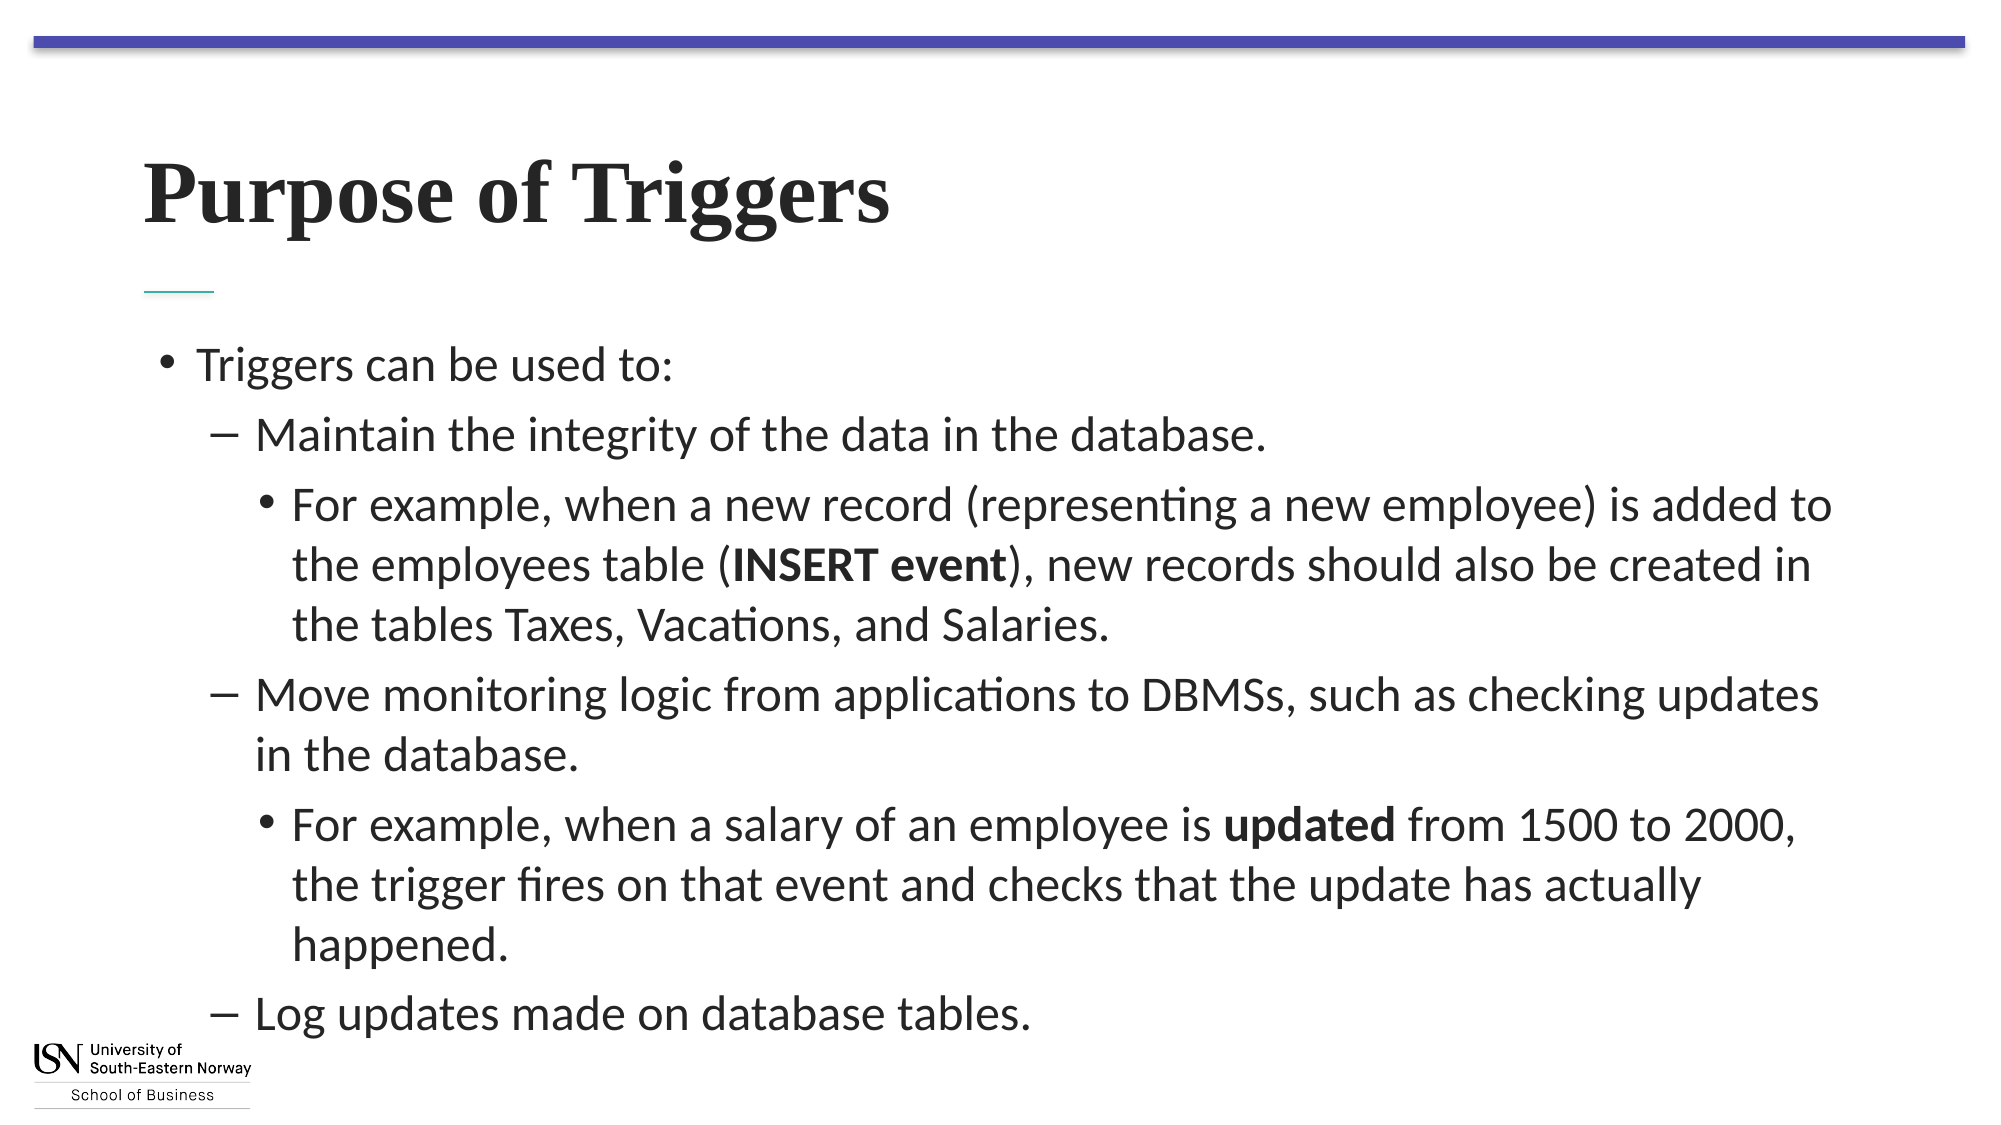

# Purpose of Triggers
Triggers can be used to:
Maintain the integrity of the data in the database.
For example, when a new record (representing a new employee) is added to the employees table (INSERT event), new records should also be created in the tables Taxes, Vacations, and Salaries.
Move monitoring logic from applications to DBMSs, such as checking updates in the database.
For example, when a salary of an employee is updated from 1500 to 2000, the trigger fires on that event and checks that the update has actually happened.
Log updates made on database tables.